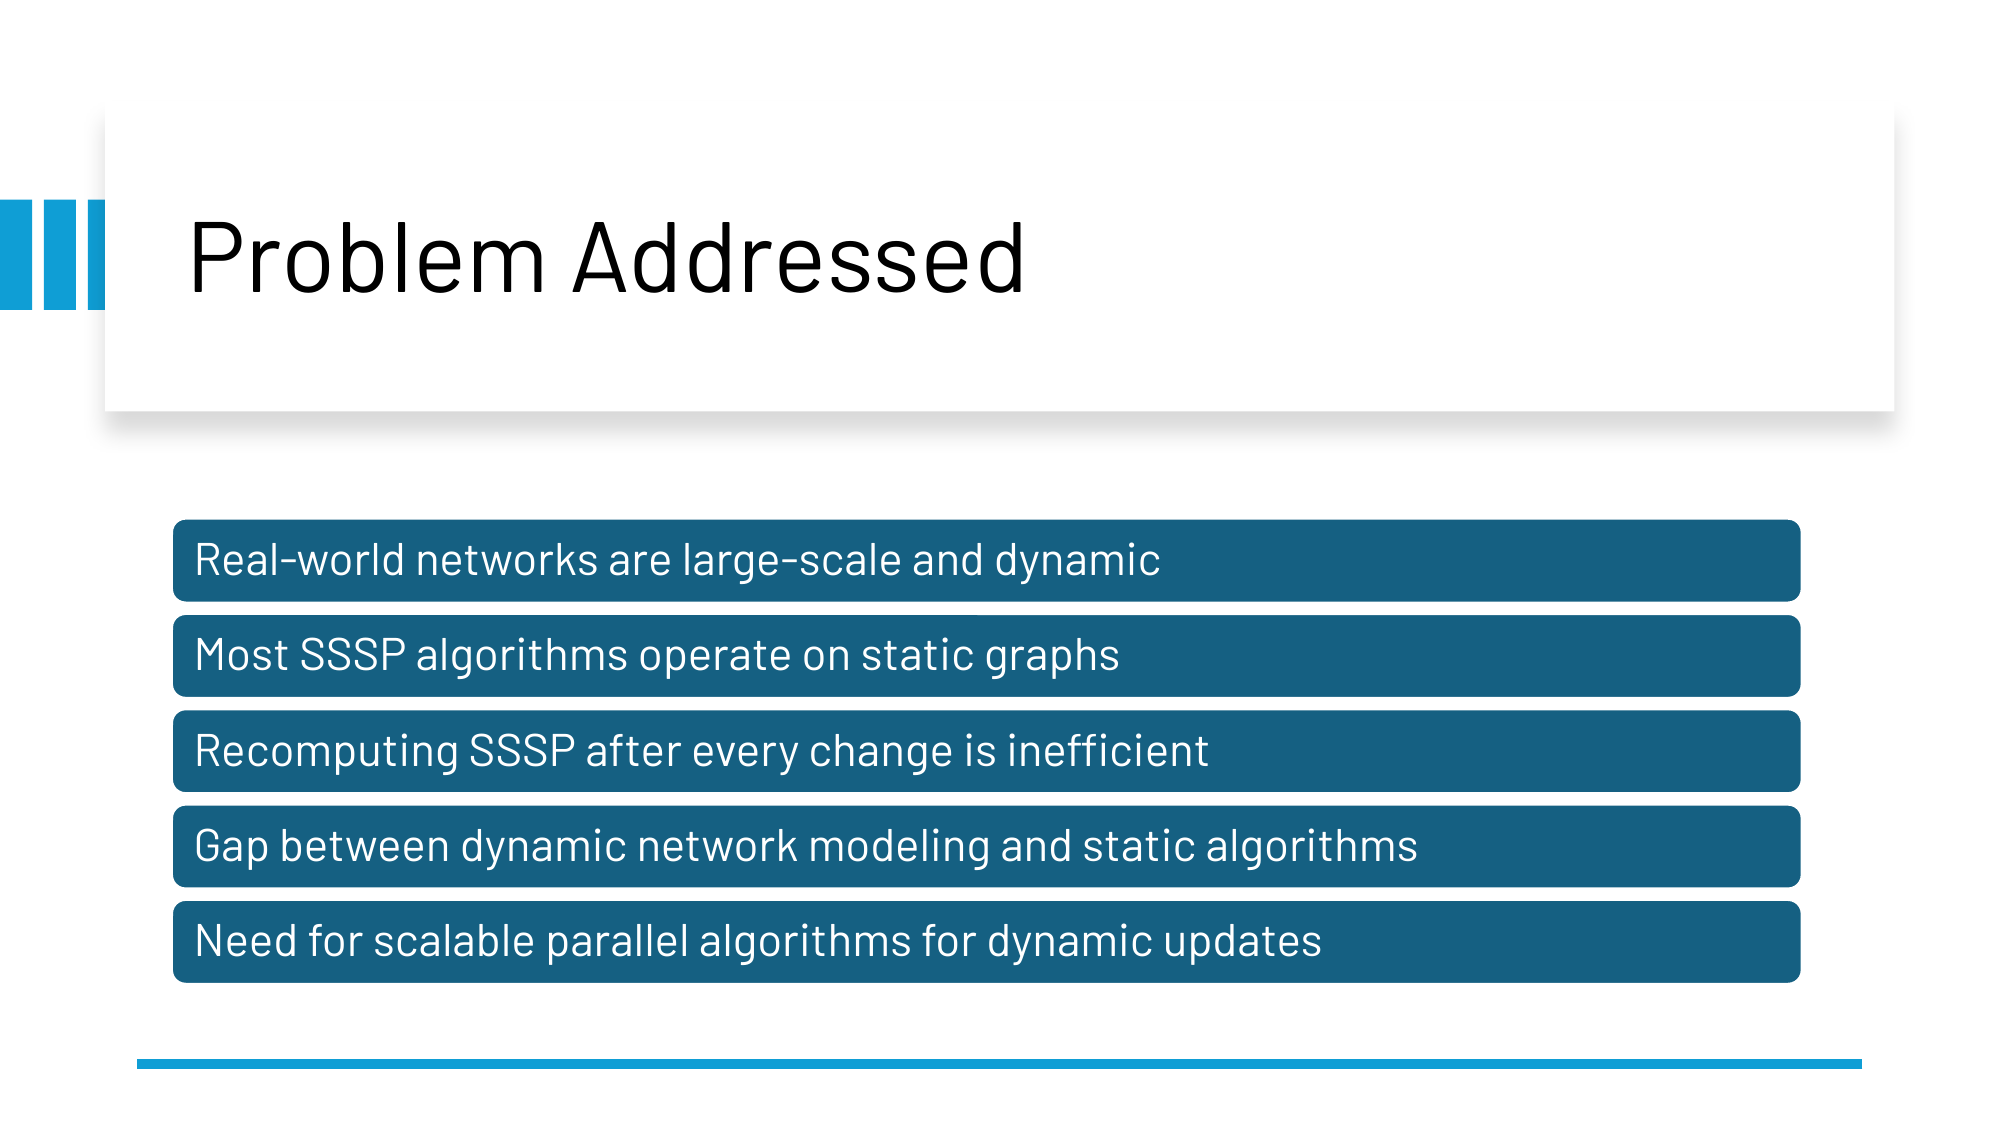

# Problem Addressed

Real-world networks are large-scale and dynamic
Most SSSP algorithms operate on static graphs
Recomputing SSSP after every change is inefficient
Gap between dynamic network modeling and static algorithms
Need for scalable parallel algorithms for dynamic updates